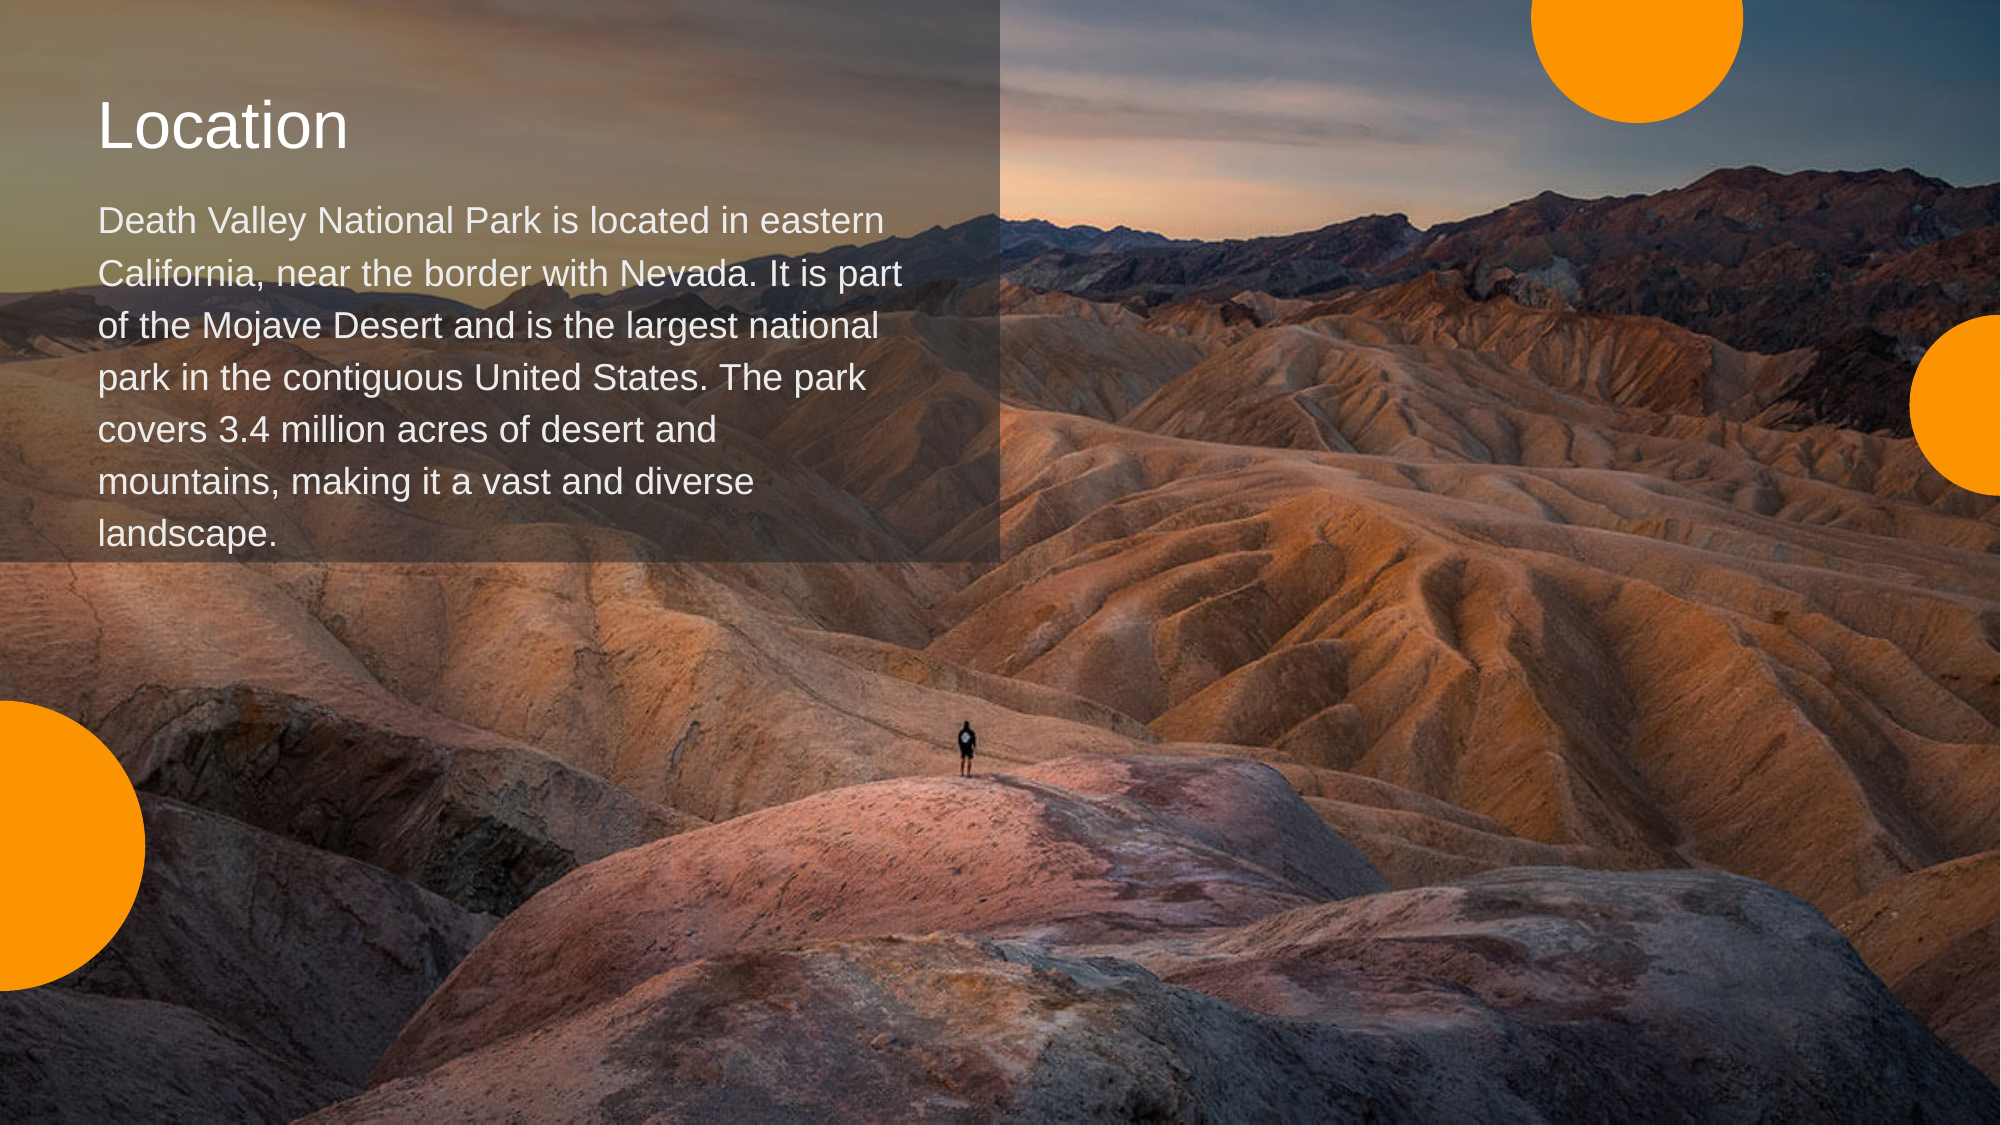

Location
Death Valley National Park is located in eastern California, near the border with Nevada. It is part of the Mojave Desert and is the largest national park in the contiguous United States. The park covers 3.4 million acres of desert and mountains, making it a vast and diverse landscape.